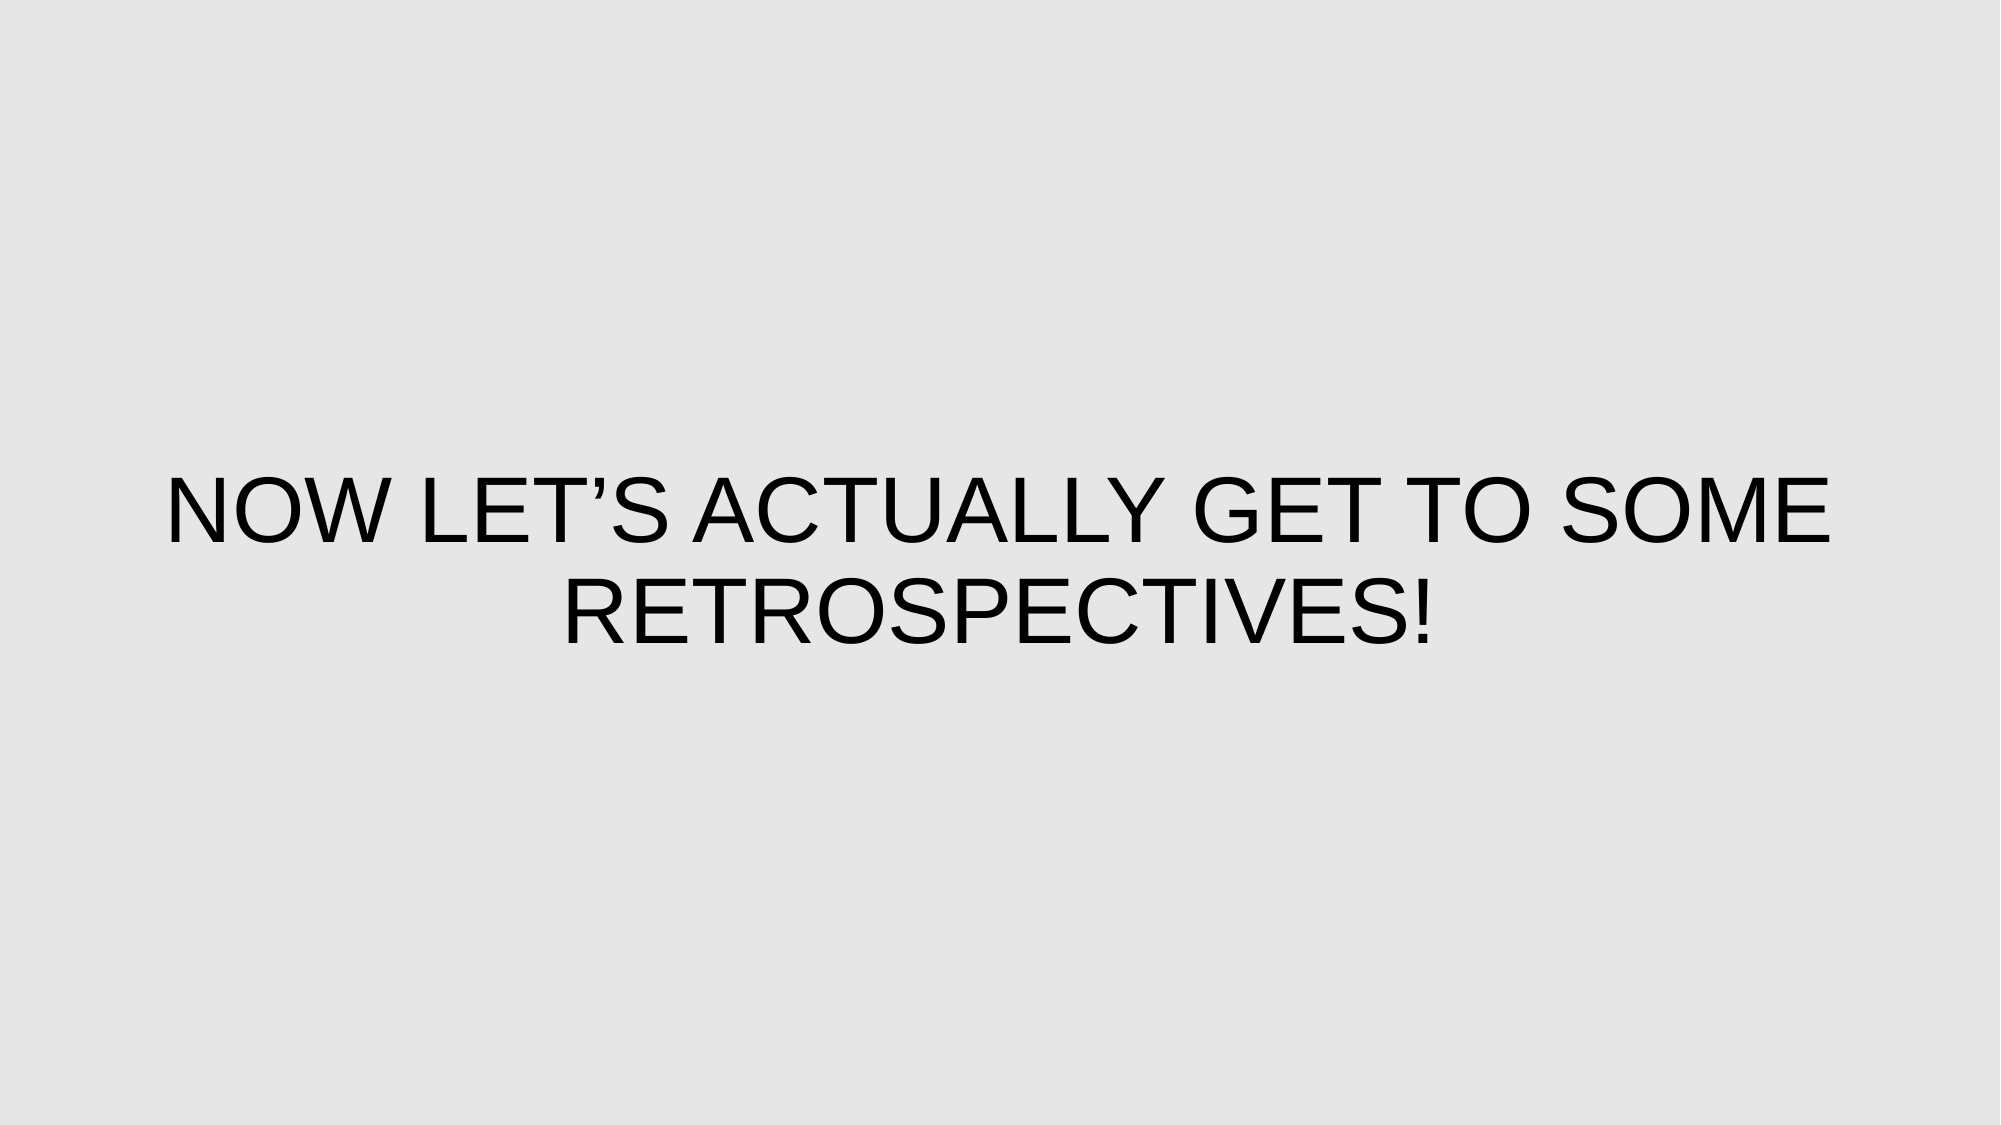

# Now let’s actually get to some retrospectives!